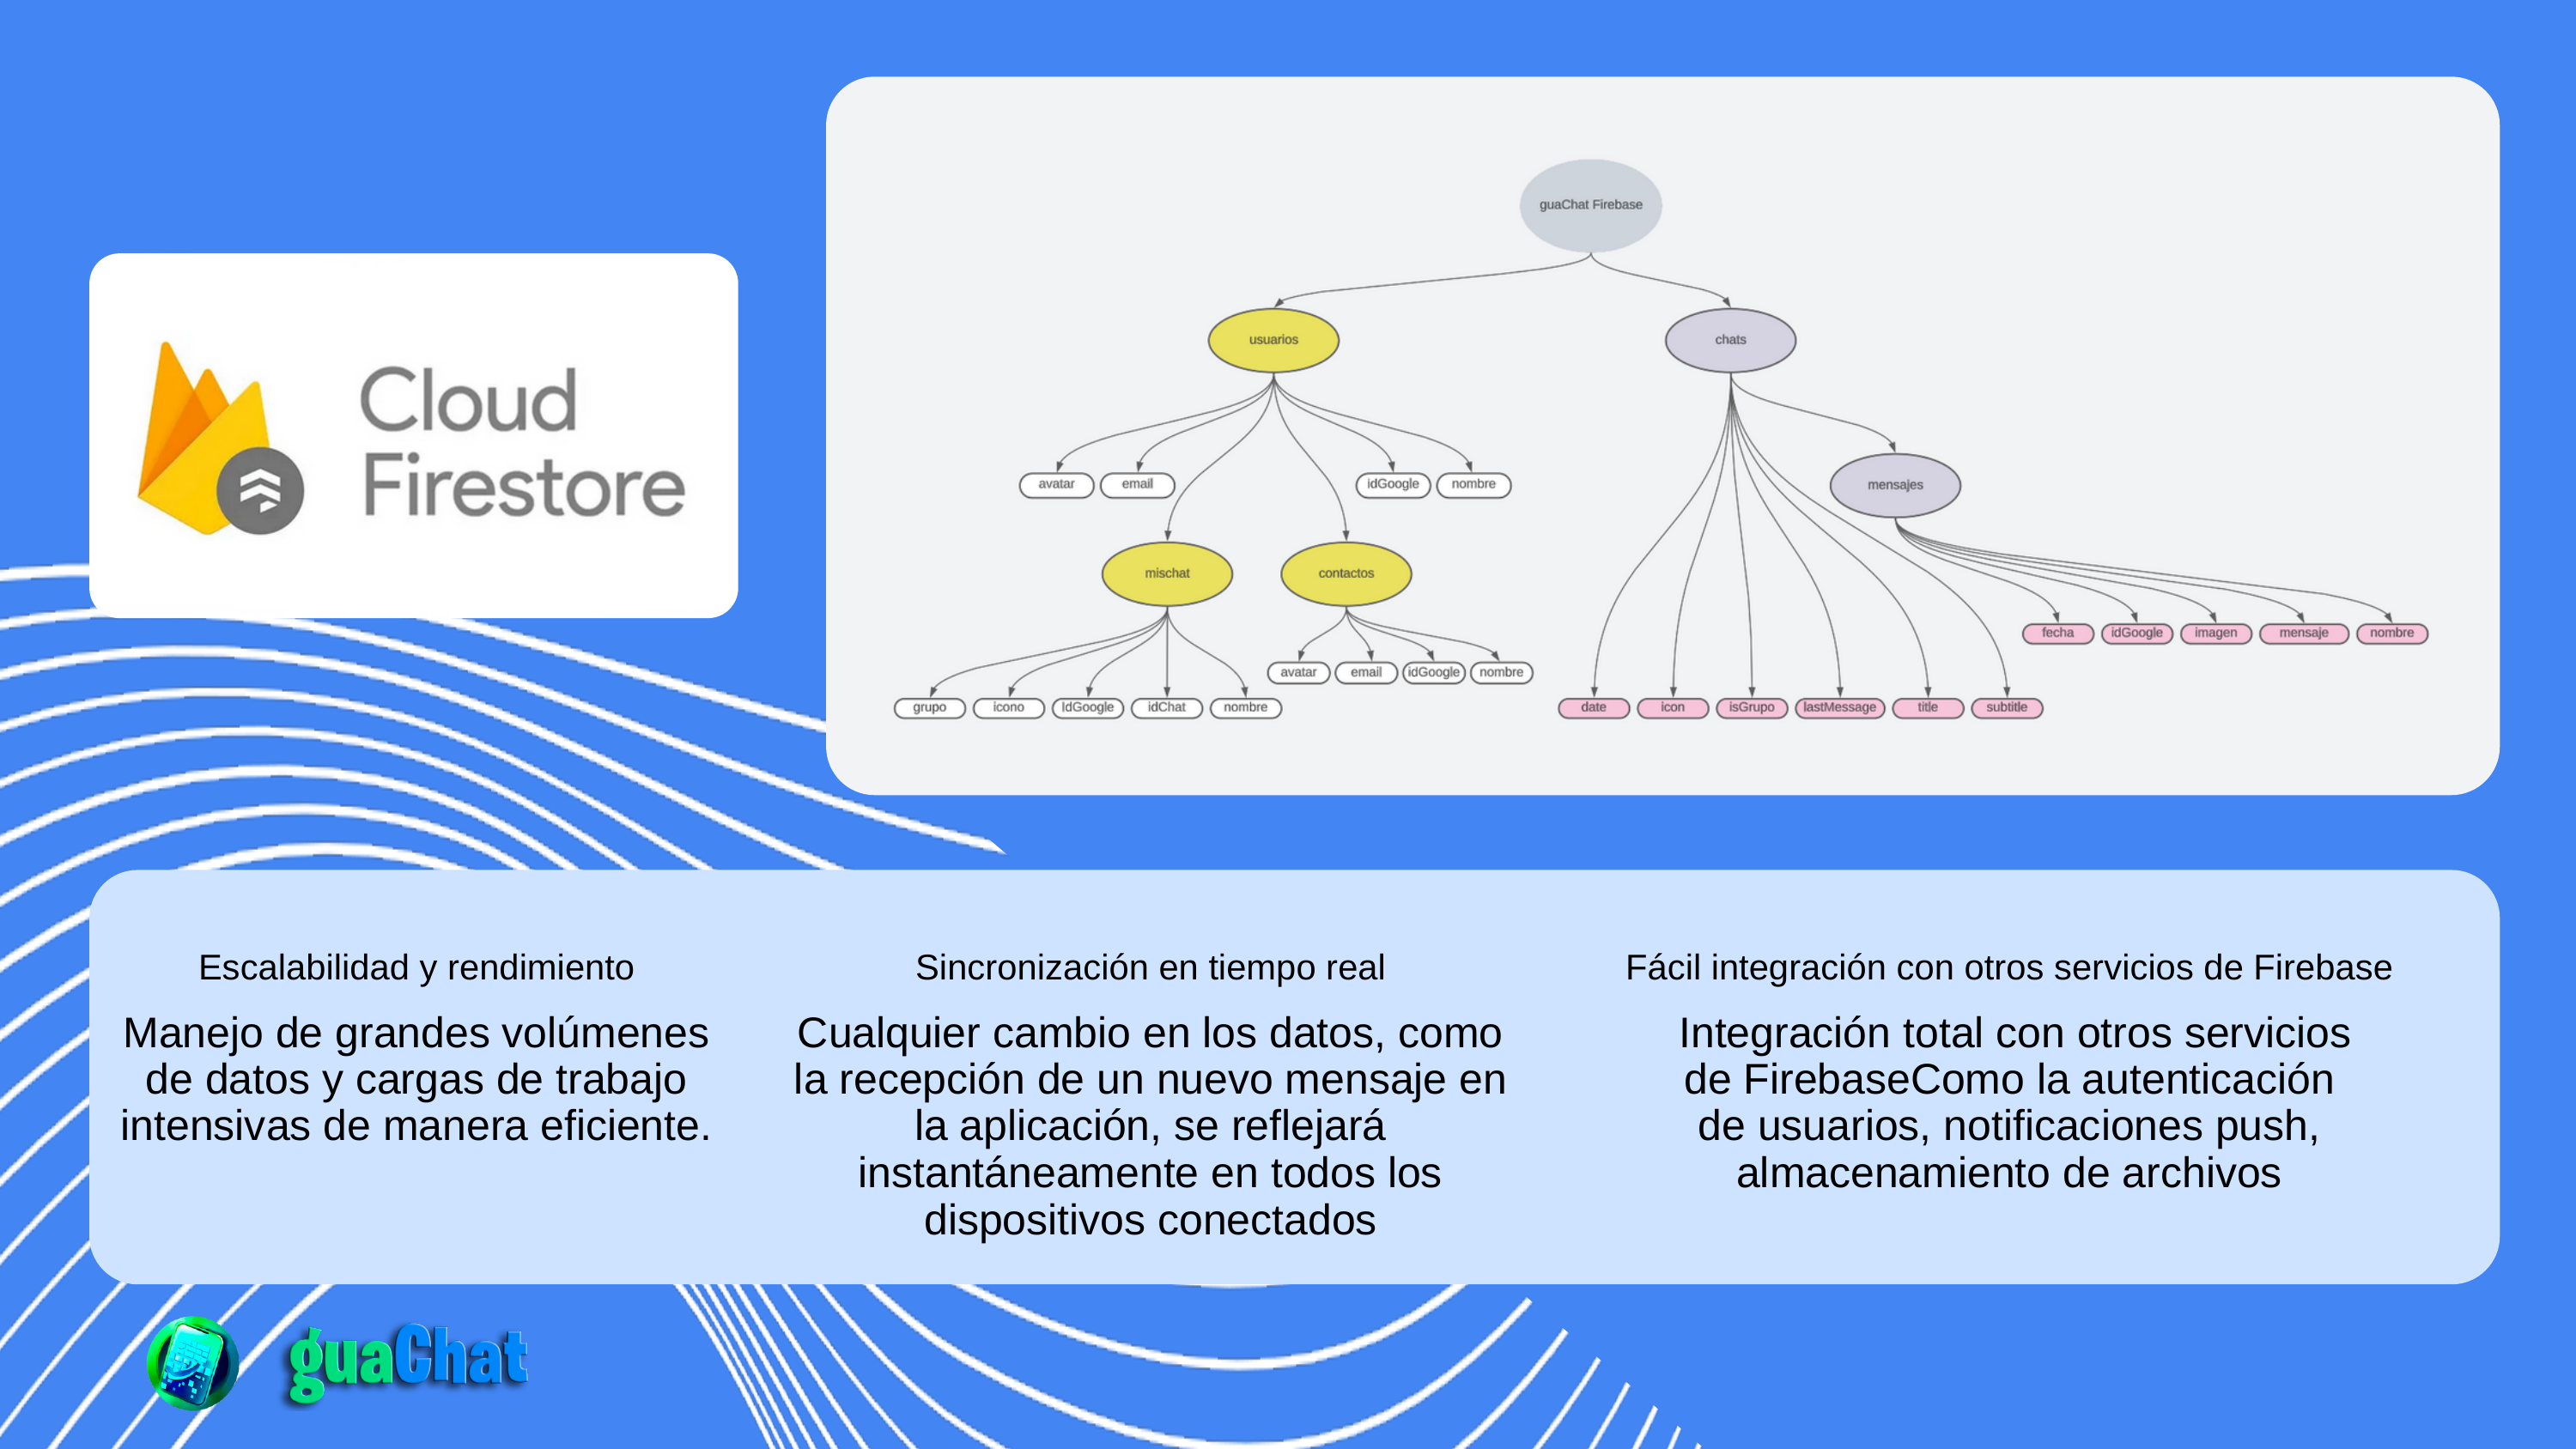

Escalabilidad y rendimiento
Sincronización en tiempo real
Fácil integración con otros servicios de Firebase
Manejo de grandes volúmenes de datos y cargas de trabajo intensivas de manera eficiente.
Cualquier cambio en los datos, como la recepción de un nuevo mensaje en la aplicación, se reflejará instantáneamente en todos los dispositivos conectados
 Integración total con otros servicios de FirebaseComo la autenticación de usuarios, notificaciones push, almacenamiento de archivos